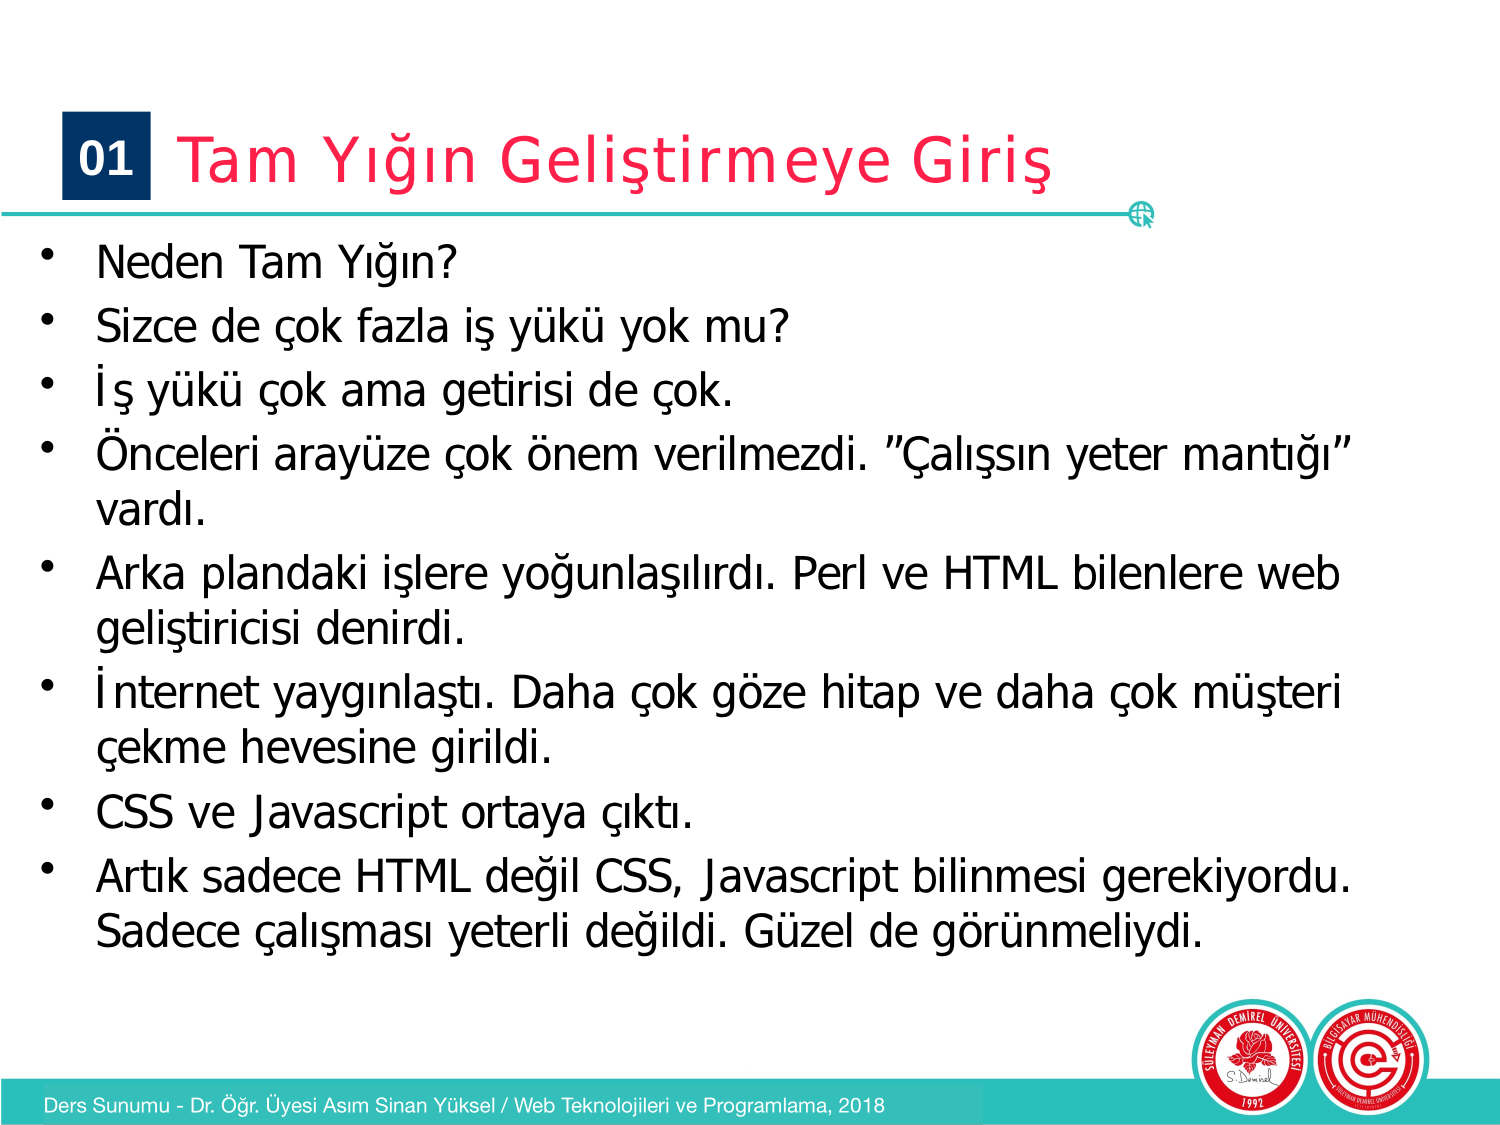

# Tam Yığın Geliştirmeye Giriş
01
Neden Tam Yığın?
Sizce de çok fazla iş yükü yok mu?
İş yükü çok ama getirisi de çok.
Önceleri arayüze çok önem verilmezdi. ”Çalışsın yeter mantığı” vardı.
Arka plandaki işlere yoğunlaşılırdı. Perl ve HTML bilenlere web geliştiricisi denirdi.
İnternet yaygınlaştı. Daha çok göze hitap ve daha çok müşteri çekme hevesine girildi.
CSS ve Javascript ortaya çıktı.
Artık sadece HTML değil CSS, Javascript bilinmesi gerekiyordu. Sadece çalışması yeterli değildi. Güzel de görünmeliydi.